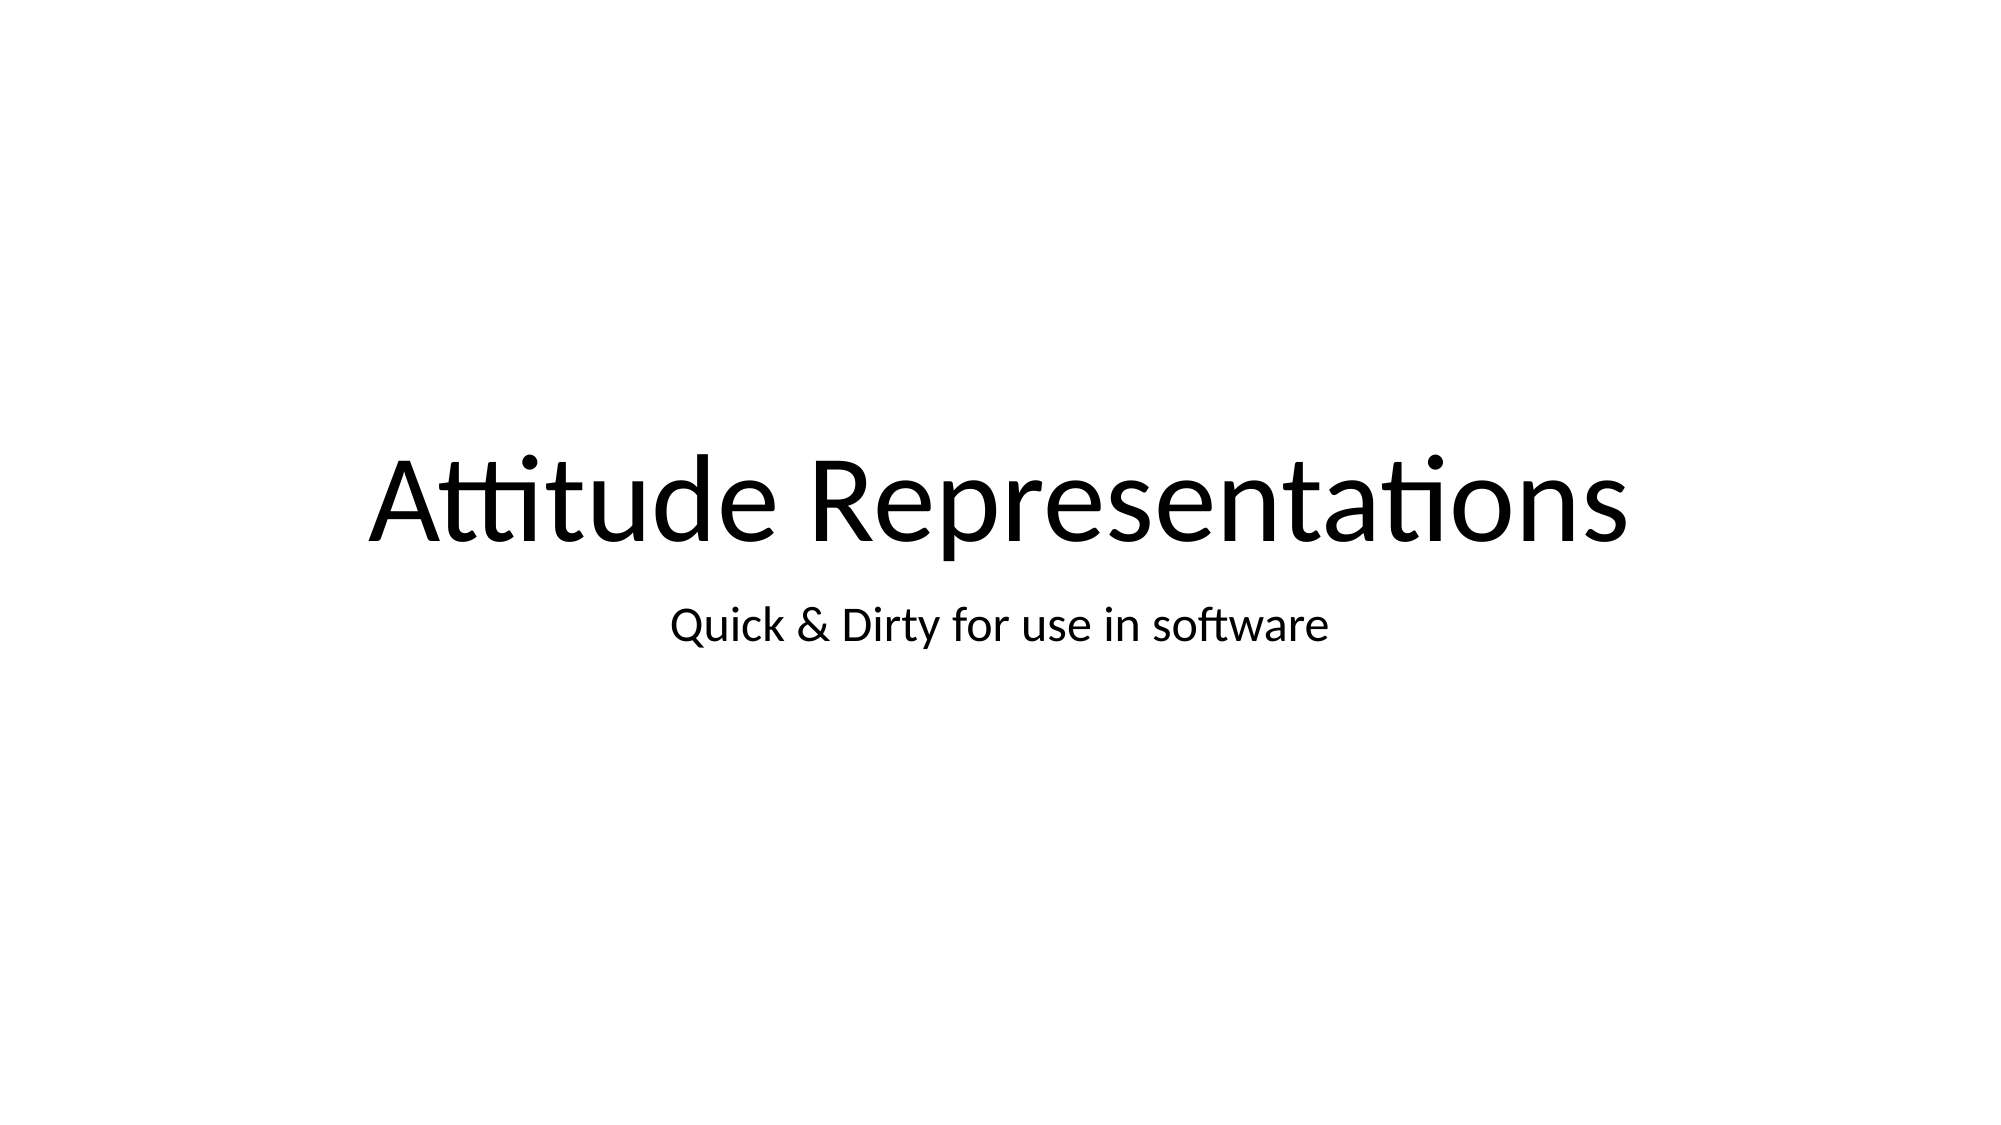

# Attitude Representations
Quick & Dirty for use in software